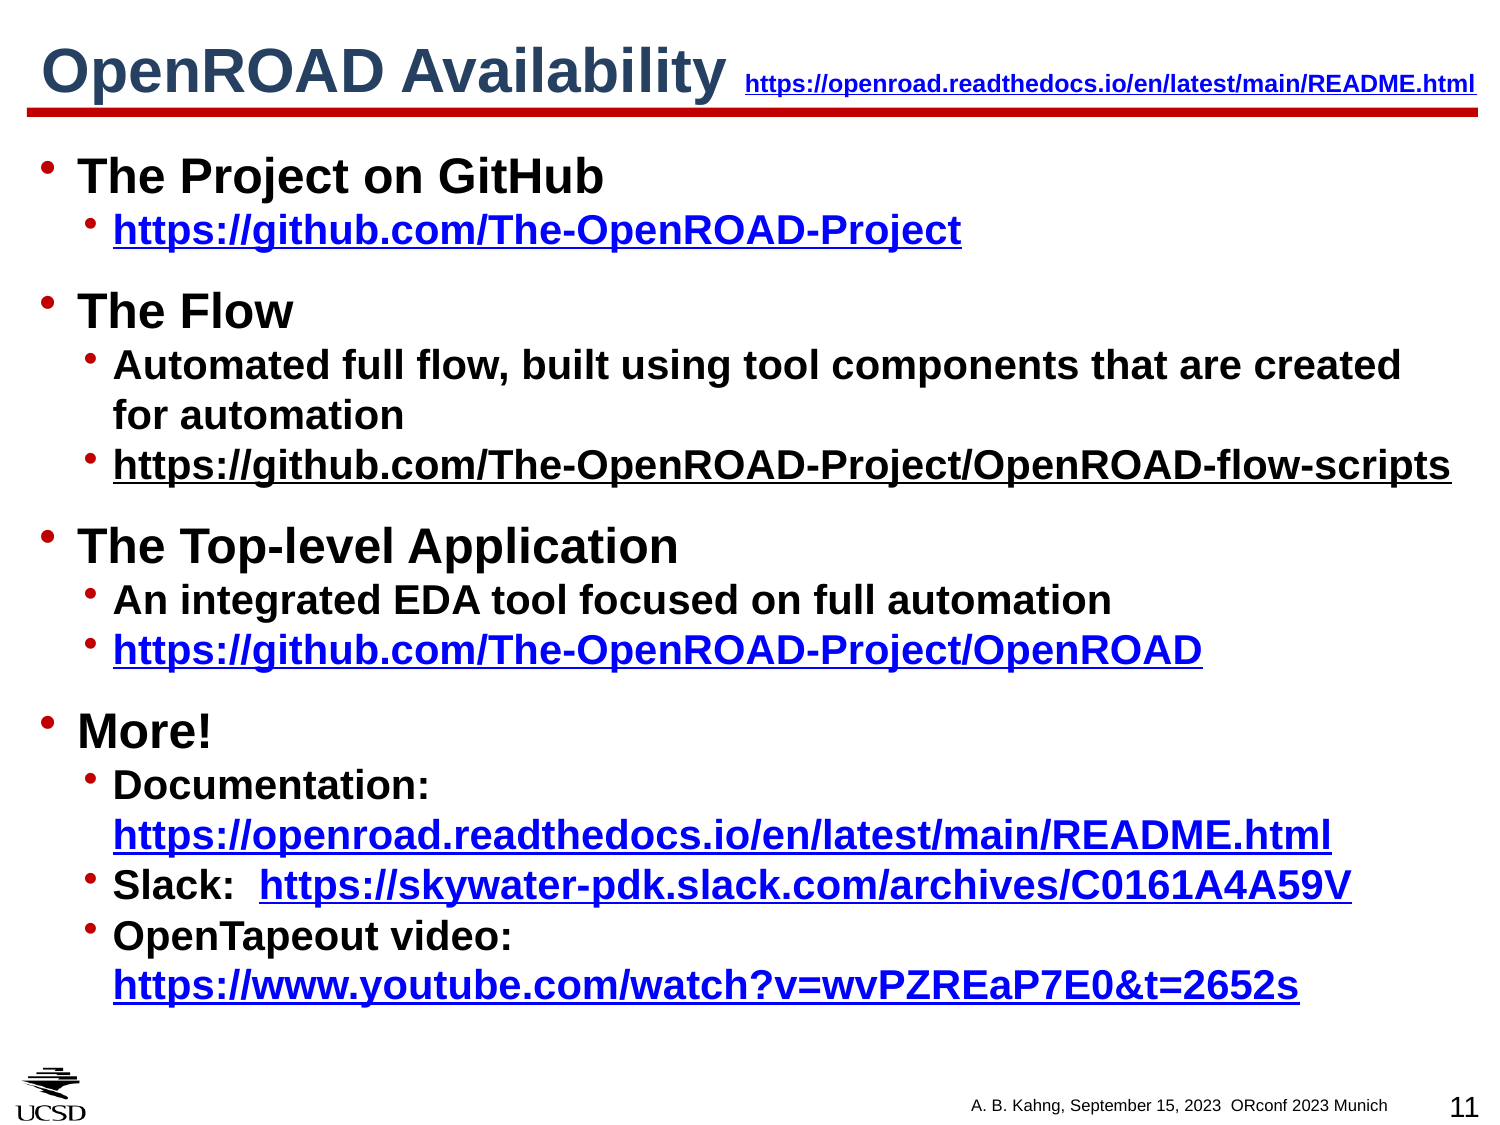

# OpenROAD Availability https://openroad.readthedocs.io/en/latest/main/README.html
The Project on GitHub
https://github.com/The-OpenROAD-Project
The Flow
Automated full flow, built using tool components that are created for automation
https://github.com/The-OpenROAD-Project/OpenROAD-flow-scripts
The Top-level Application
An integrated EDA tool focused on full automation
https://github.com/The-OpenROAD-Project/OpenROAD
More!
Documentation: https://openroad.readthedocs.io/en/latest/main/README.html
Slack:  https://skywater-pdk.slack.com/archives/C0161A4A59V
OpenTapeout video:  https://www.youtube.com/watch?v=wvPZREaP7E0&t=2652s